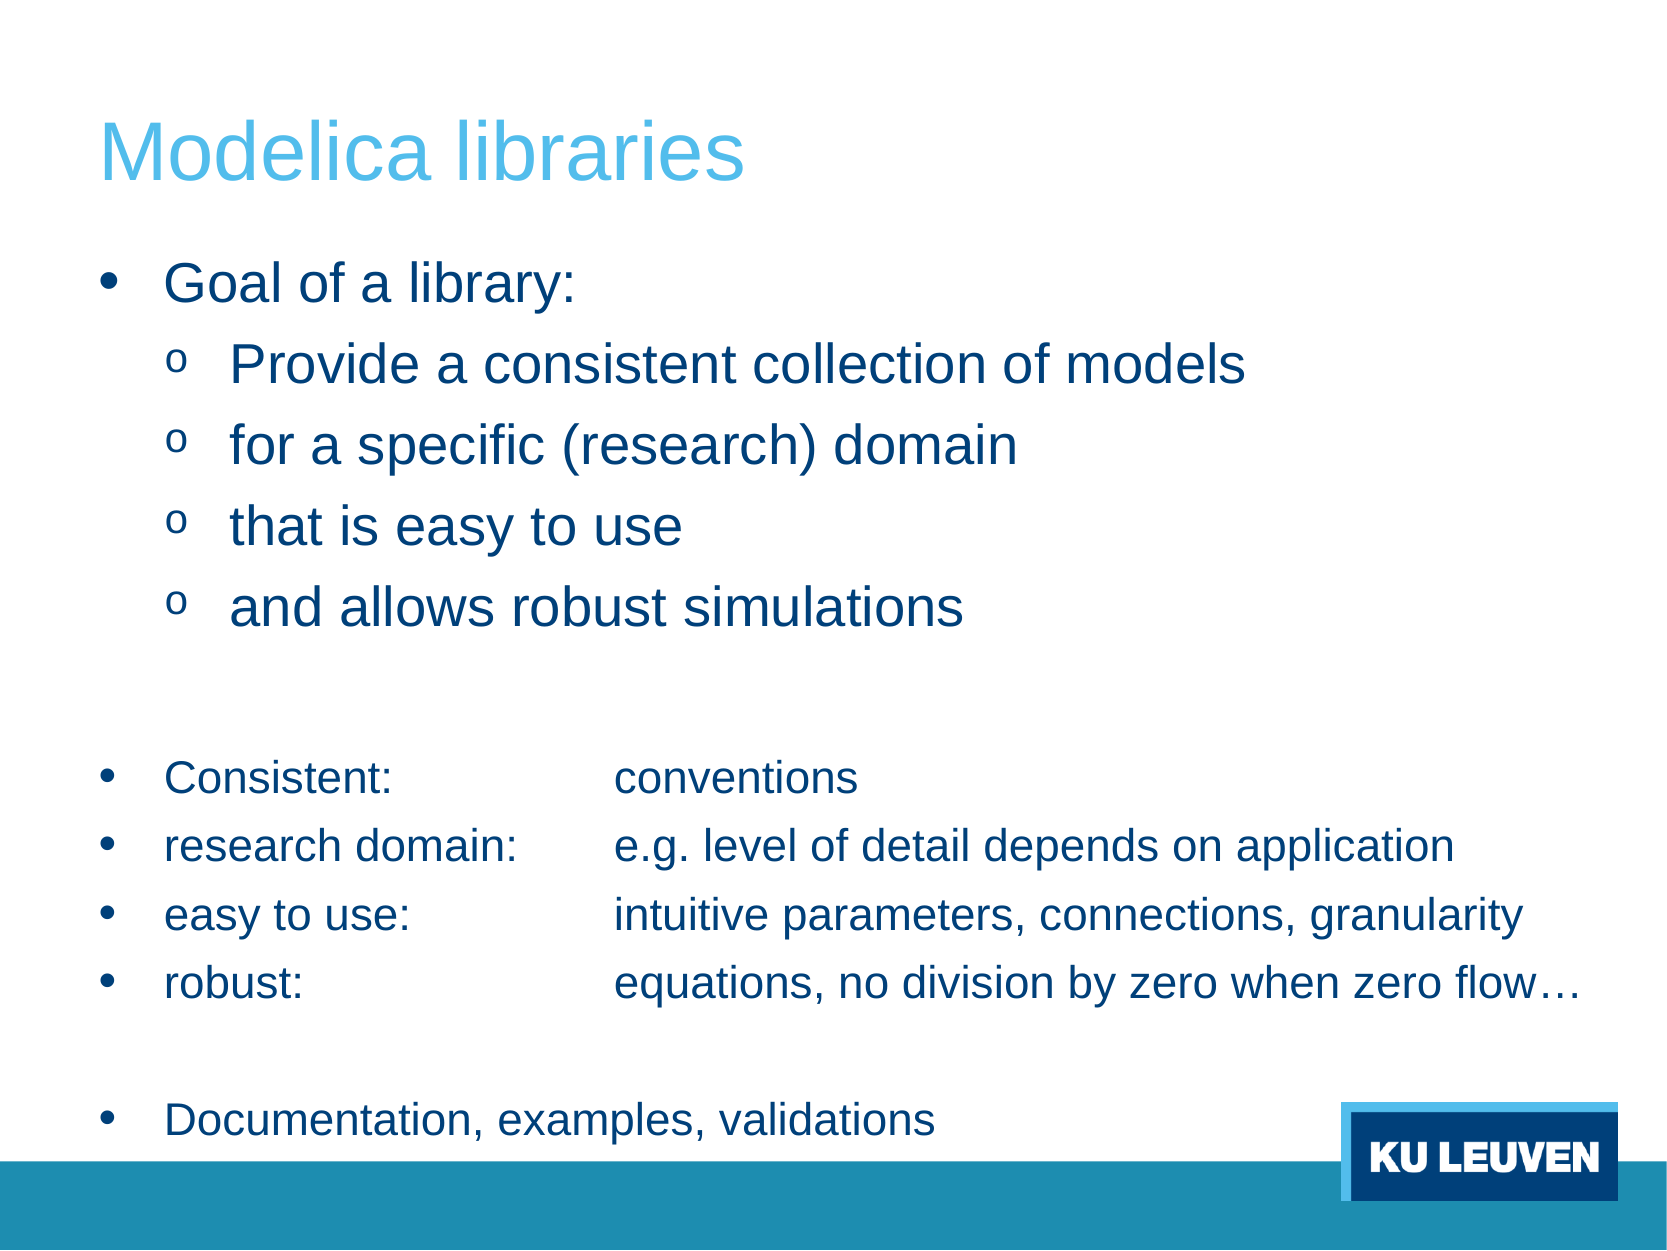

# Modelica libraries
Goal of a library:
Provide a consistent collection of models
for a specific (research) domain
that is easy to use
and allows robust simulations

Consistent: 		conventions
research domain: 	e.g. level of detail depends on application
easy to use: 		intuitive parameters, connections, granularity
robust: 		equations, no division by zero when zero flow…

Documentation, examples, validations